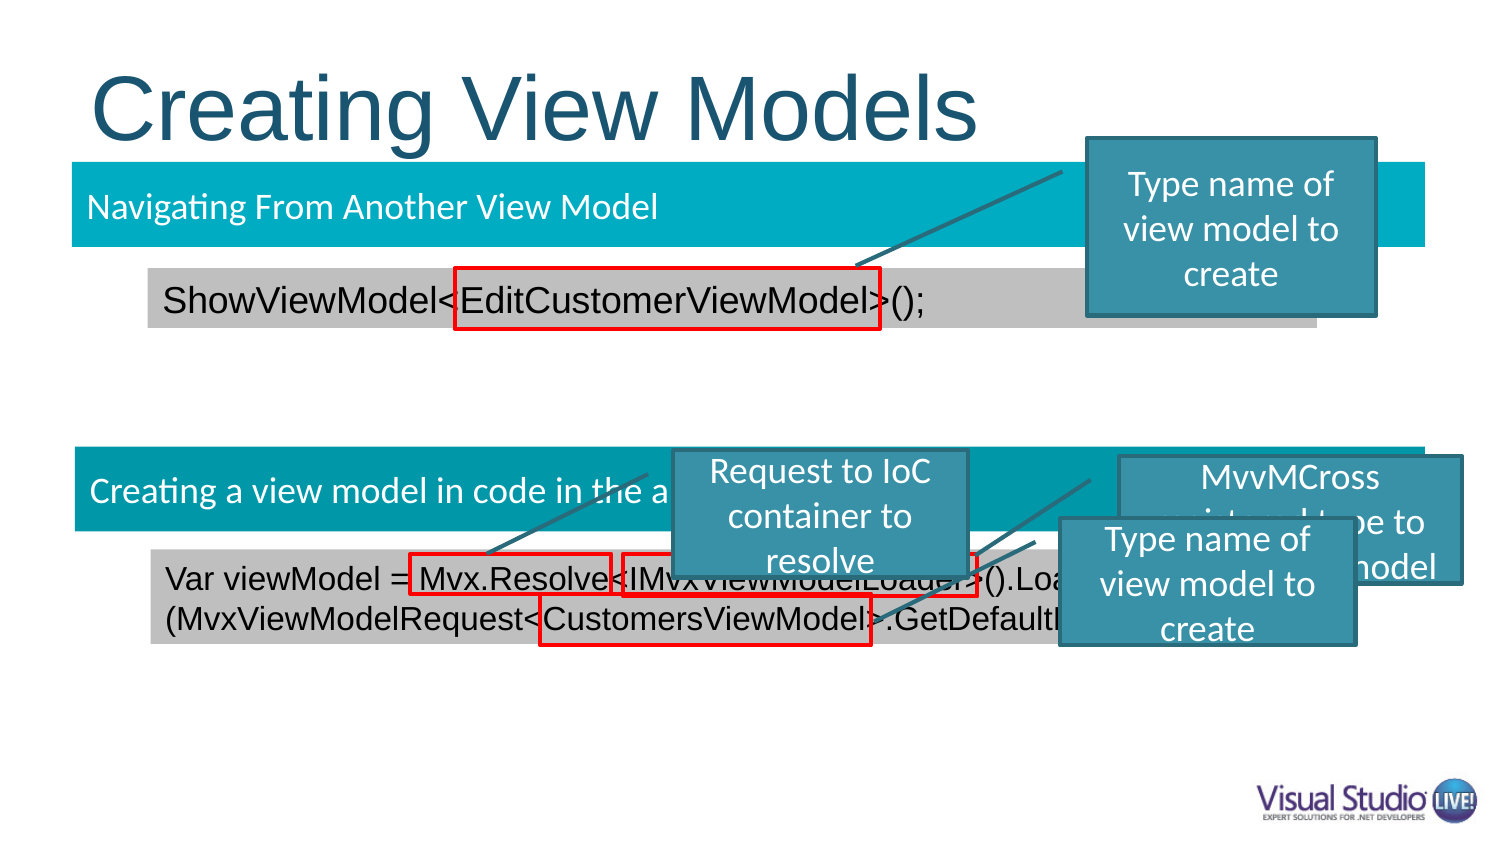

# Creating View Models
Type name of view model to create
Navigating From Another View Model
ShowViewModel<EditCustomerViewModel>();

Creating a view model in code in the app
Request to IoC container to resolve
MvvMCross registered type to resolve view model
Type name of view model to create
Var viewModel = Mvx.Resolve<IMvxViewModelLoader>().LoadViewModel (MvxViewModelRequest<CustomersViewModel>.GetDefaultRequest(), null));